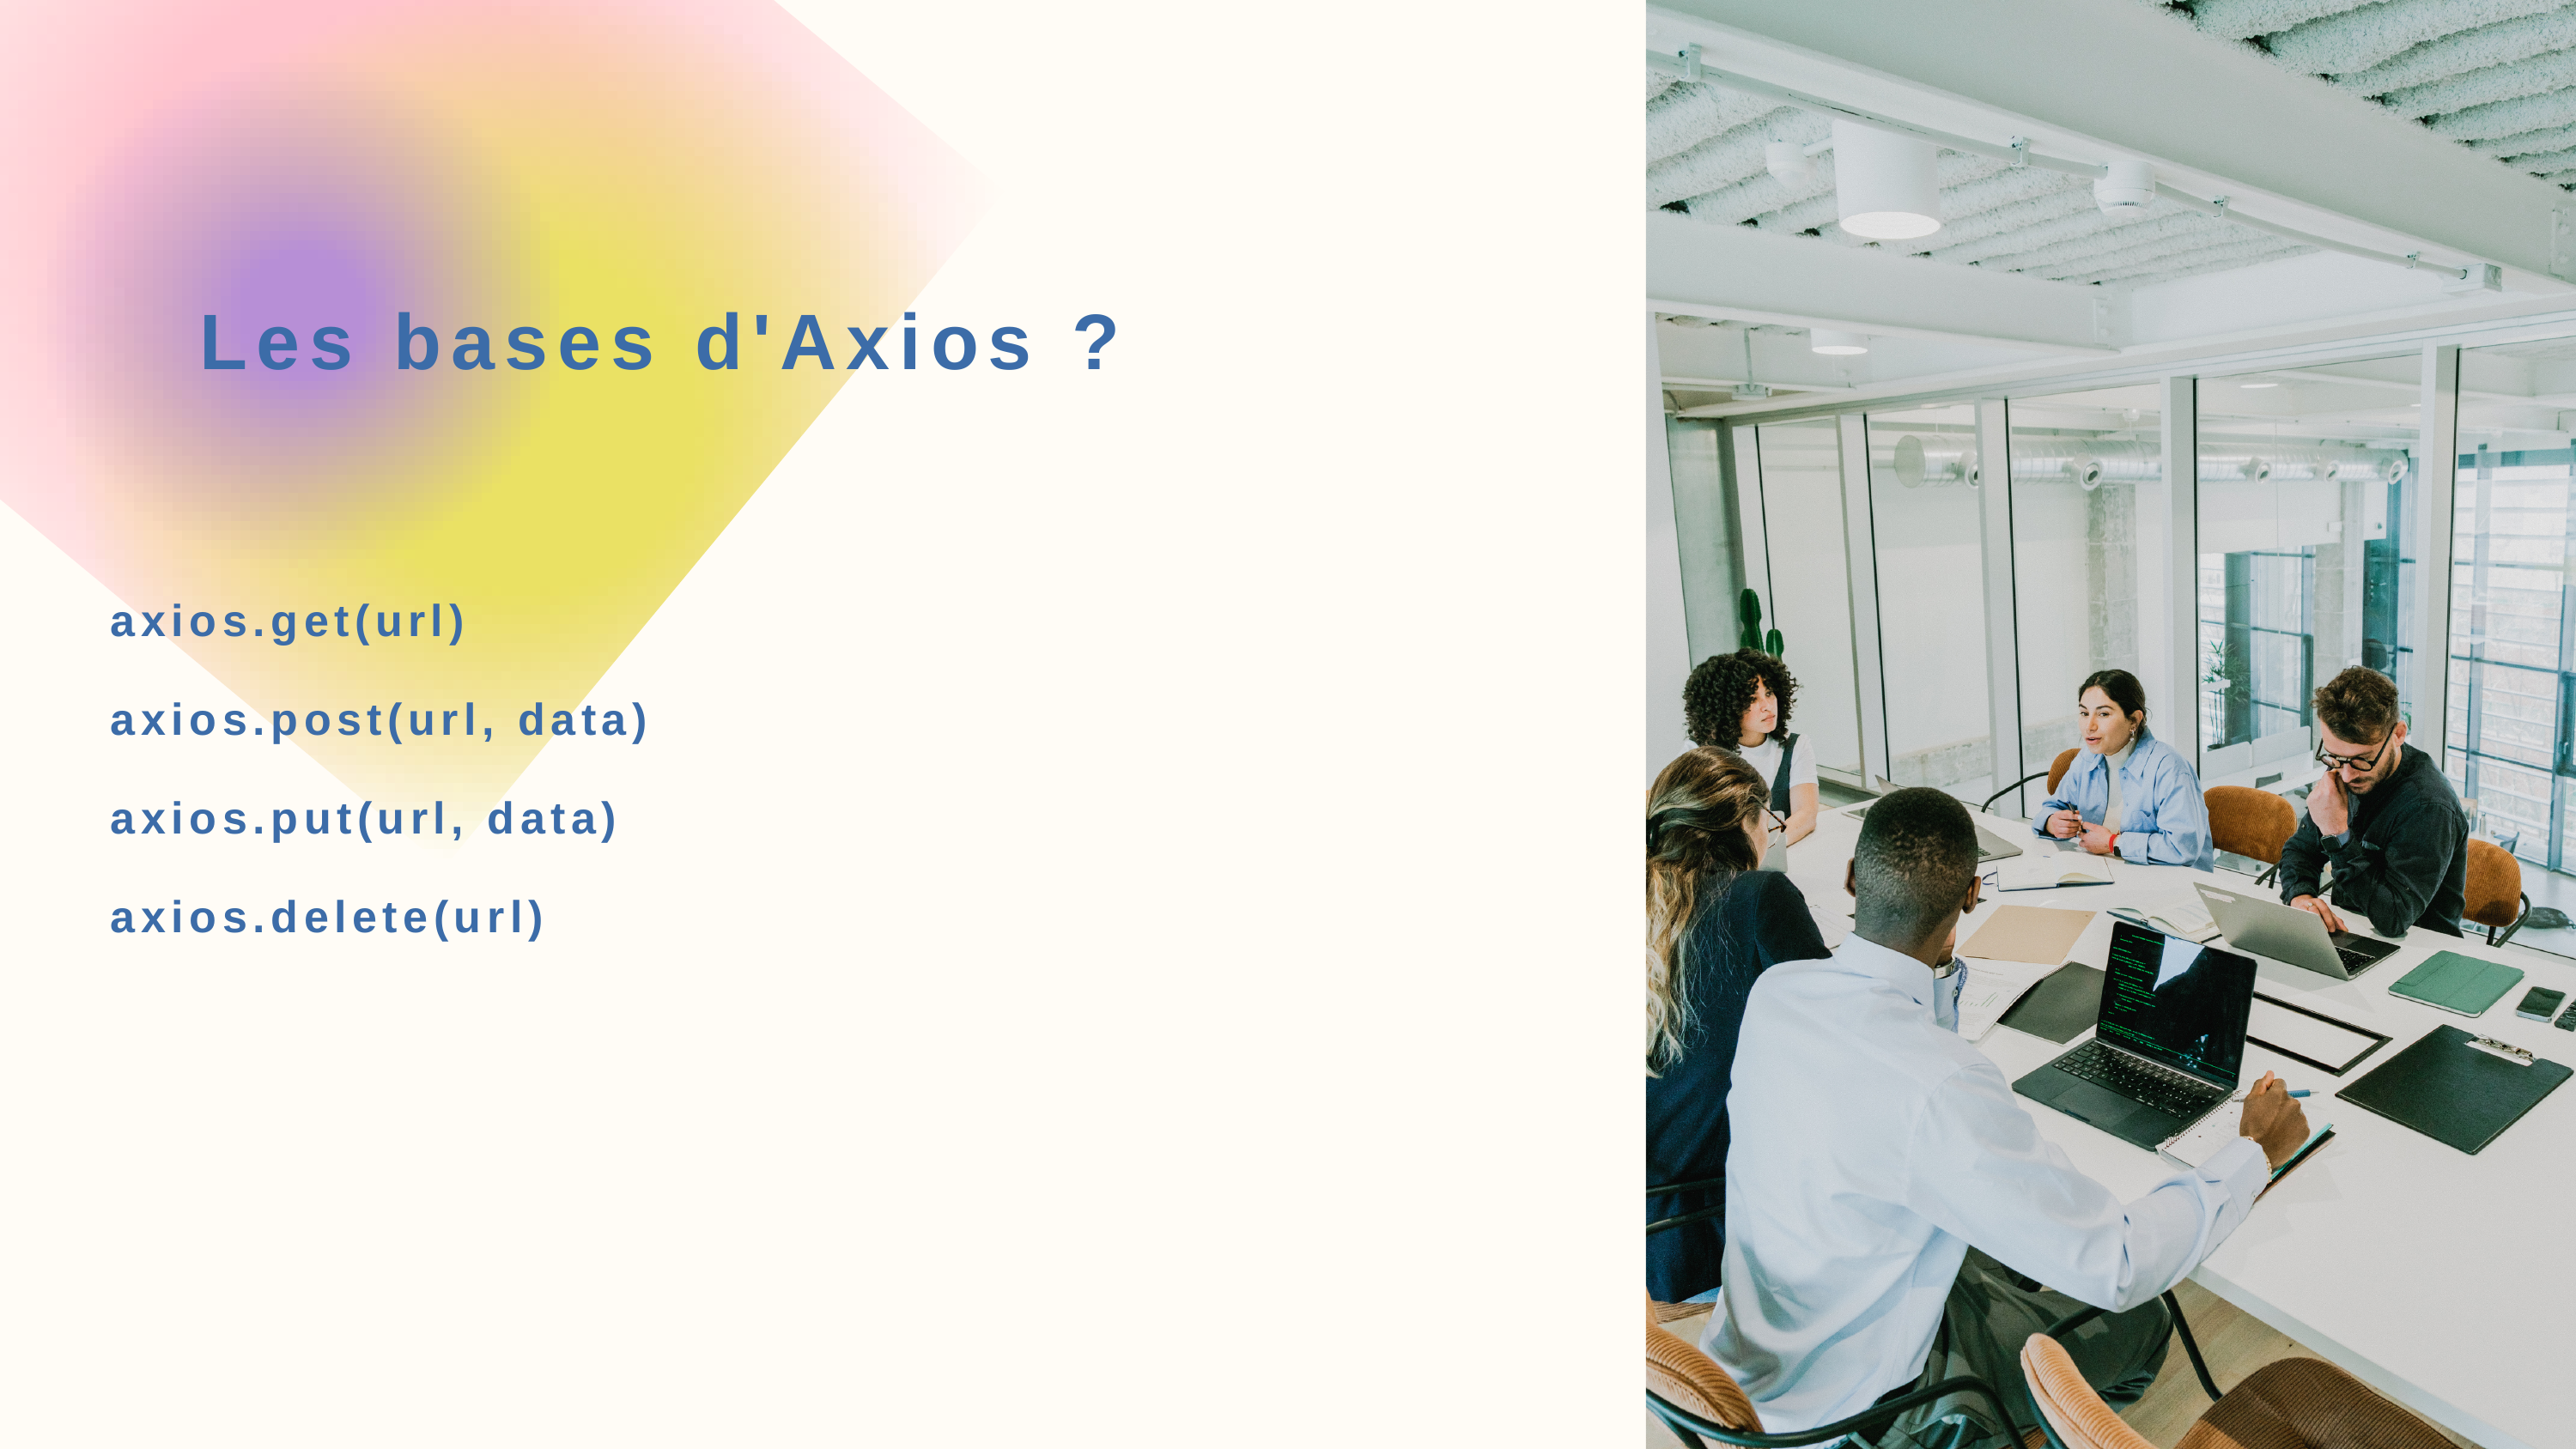

Les bases d'Axios ?

axios.get(url)
axios.post(url, data)
axios.put(url, data)
axios.delete(url)